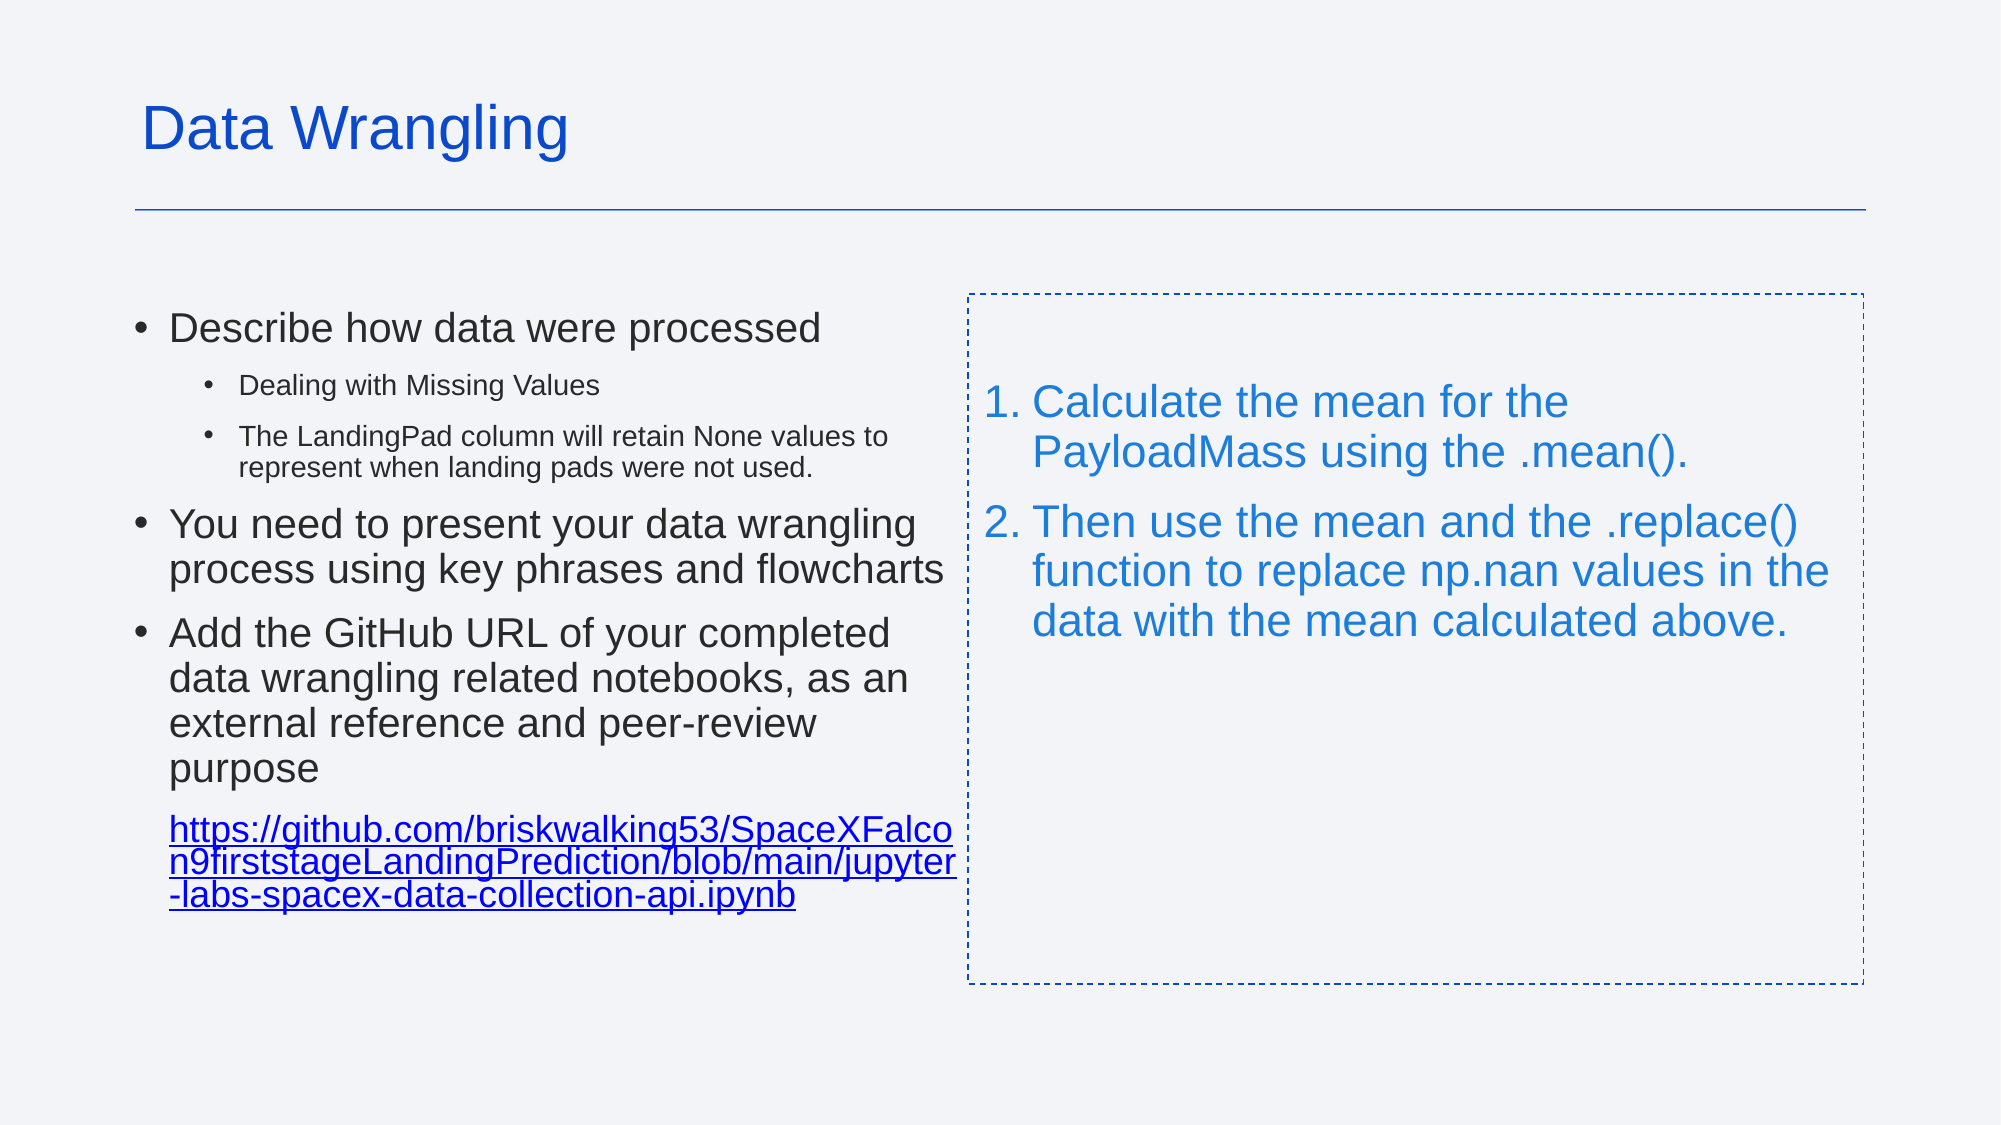

Data Wrangling

Calculate the mean for the PayloadMass using the .mean().
Then use the mean and the .replace() function to replace np.nan values in the data with the mean calculated above.
Describe how data were processed
Dealing with Missing Values
The LandingPad column will retain None values to represent when landing pads were not used.
You need to present your data wrangling process using key phrases and flowcharts
Add the GitHub URL of your completed data wrangling related notebooks, as an external reference and peer-review purpose
https://github.com/briskwalking53/SpaceXFalcon9firststageLandingPrediction/blob/main/jupyter-labs-spacex-data-collection-api.ipynb
10